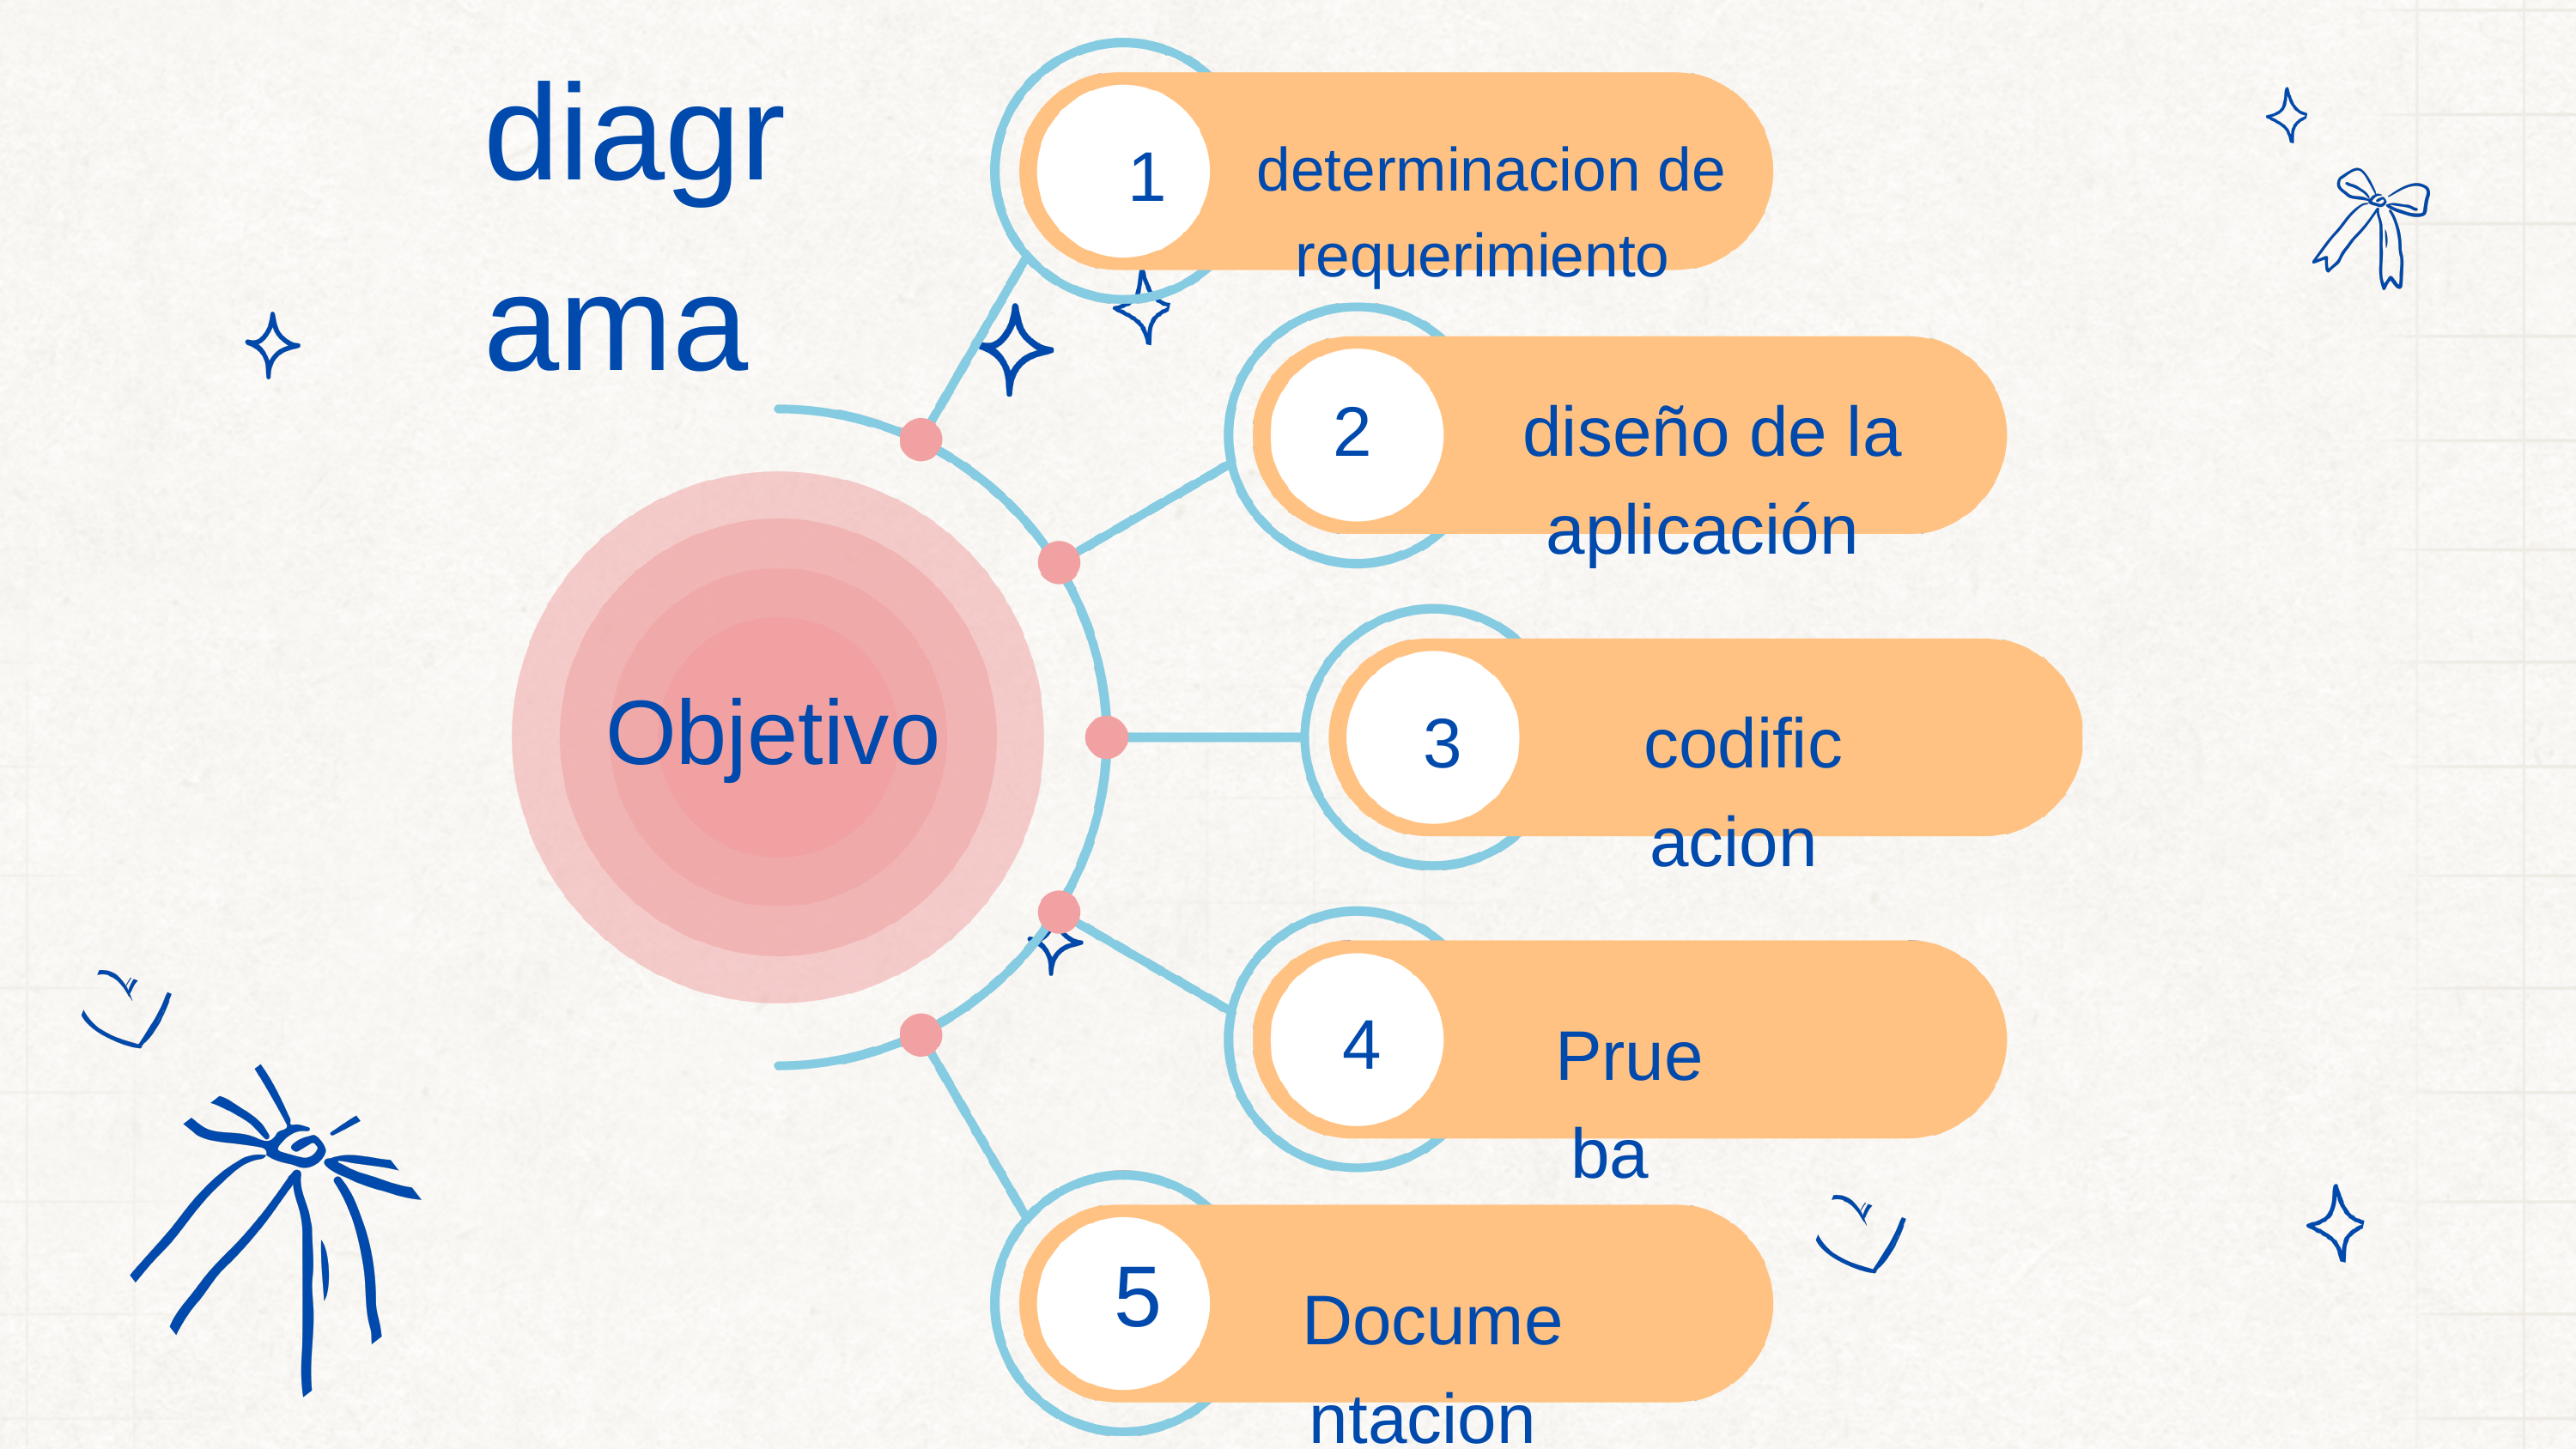

diagrama

1
determinacion de requerimiento

2
diseño de la aplicación
Objetivo
3
codificacion

4
Prueba

5
Documentacion